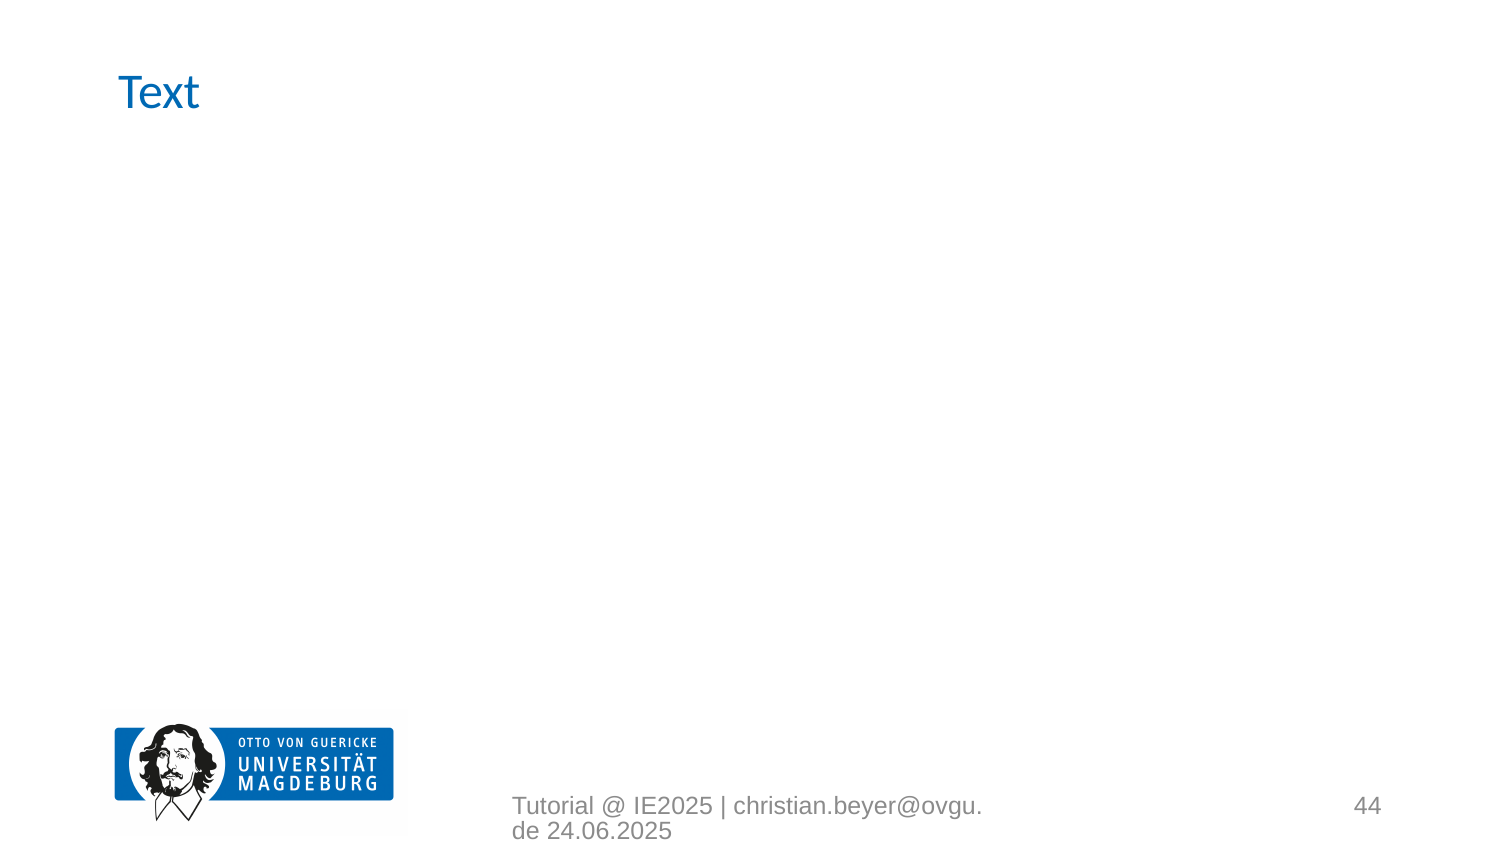

# Text

Tutorial @ IE2025 | christian.beyer@ovgu.de 24.06.2025
44